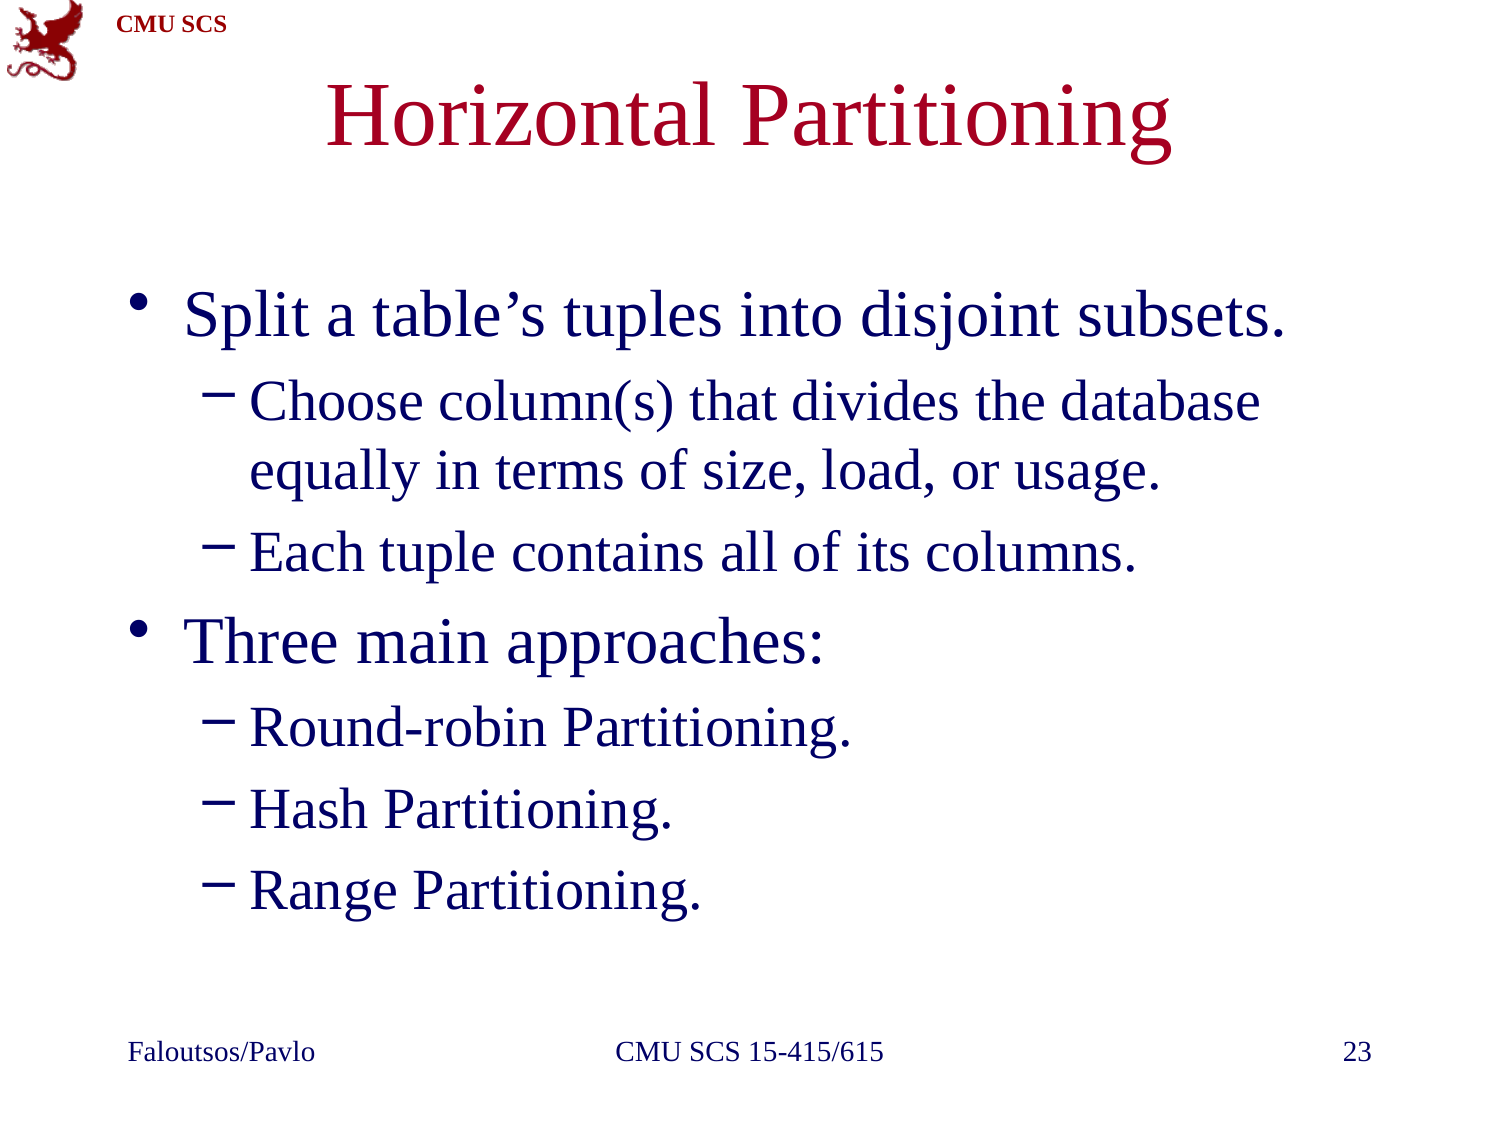

# Horizontal Partitioning
Split a table’s tuples into disjoint subsets.
Choose column(s) that divides the database equally in terms of size, load, or usage.
Each tuple contains all of its columns.
Three main approaches:
Round-robin Partitioning.
Hash Partitioning.
Range Partitioning.
Faloutsos/Pavlo
CMU SCS 15-415/615
23